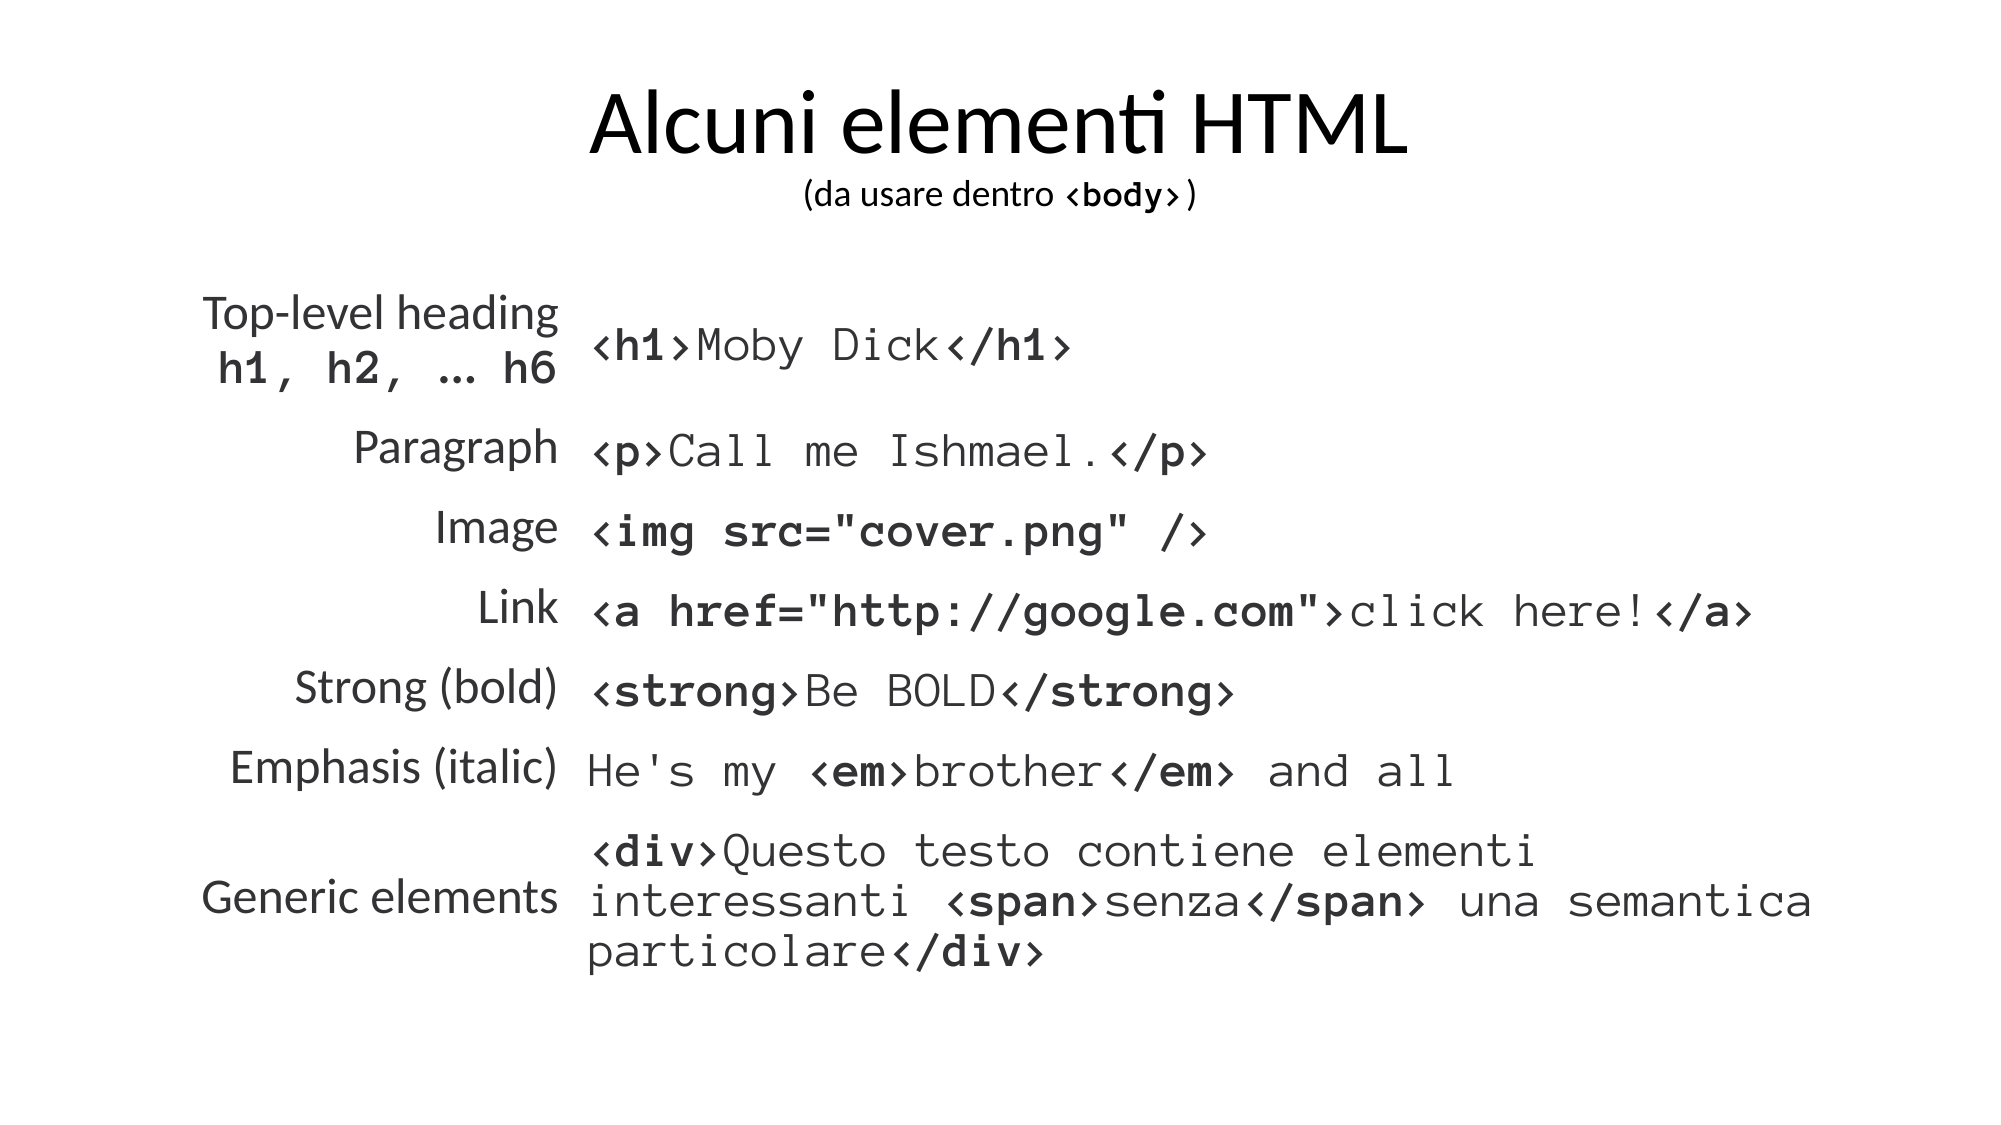

# Alcuni elementi HTML (da usare dentro <body>)

| Top-level heading h1, h2, ... h6 | <h1>Moby Dick</h1> |
| --- | --- |
| Paragraph | <p>Call me Ishmael.</p> |
| Image | <img src="cover.png" /> |
| Link | <a href="http://google.com">click here!</a> |
| Strong (bold) | <strong>Be BOLD</strong> |
| Emphasis (italic) | He's my <em>brother</em> and all |
| Generic elements | <div>Questo testo contiene elementi interessanti <span>senza</span> una semantica particolare</div> |